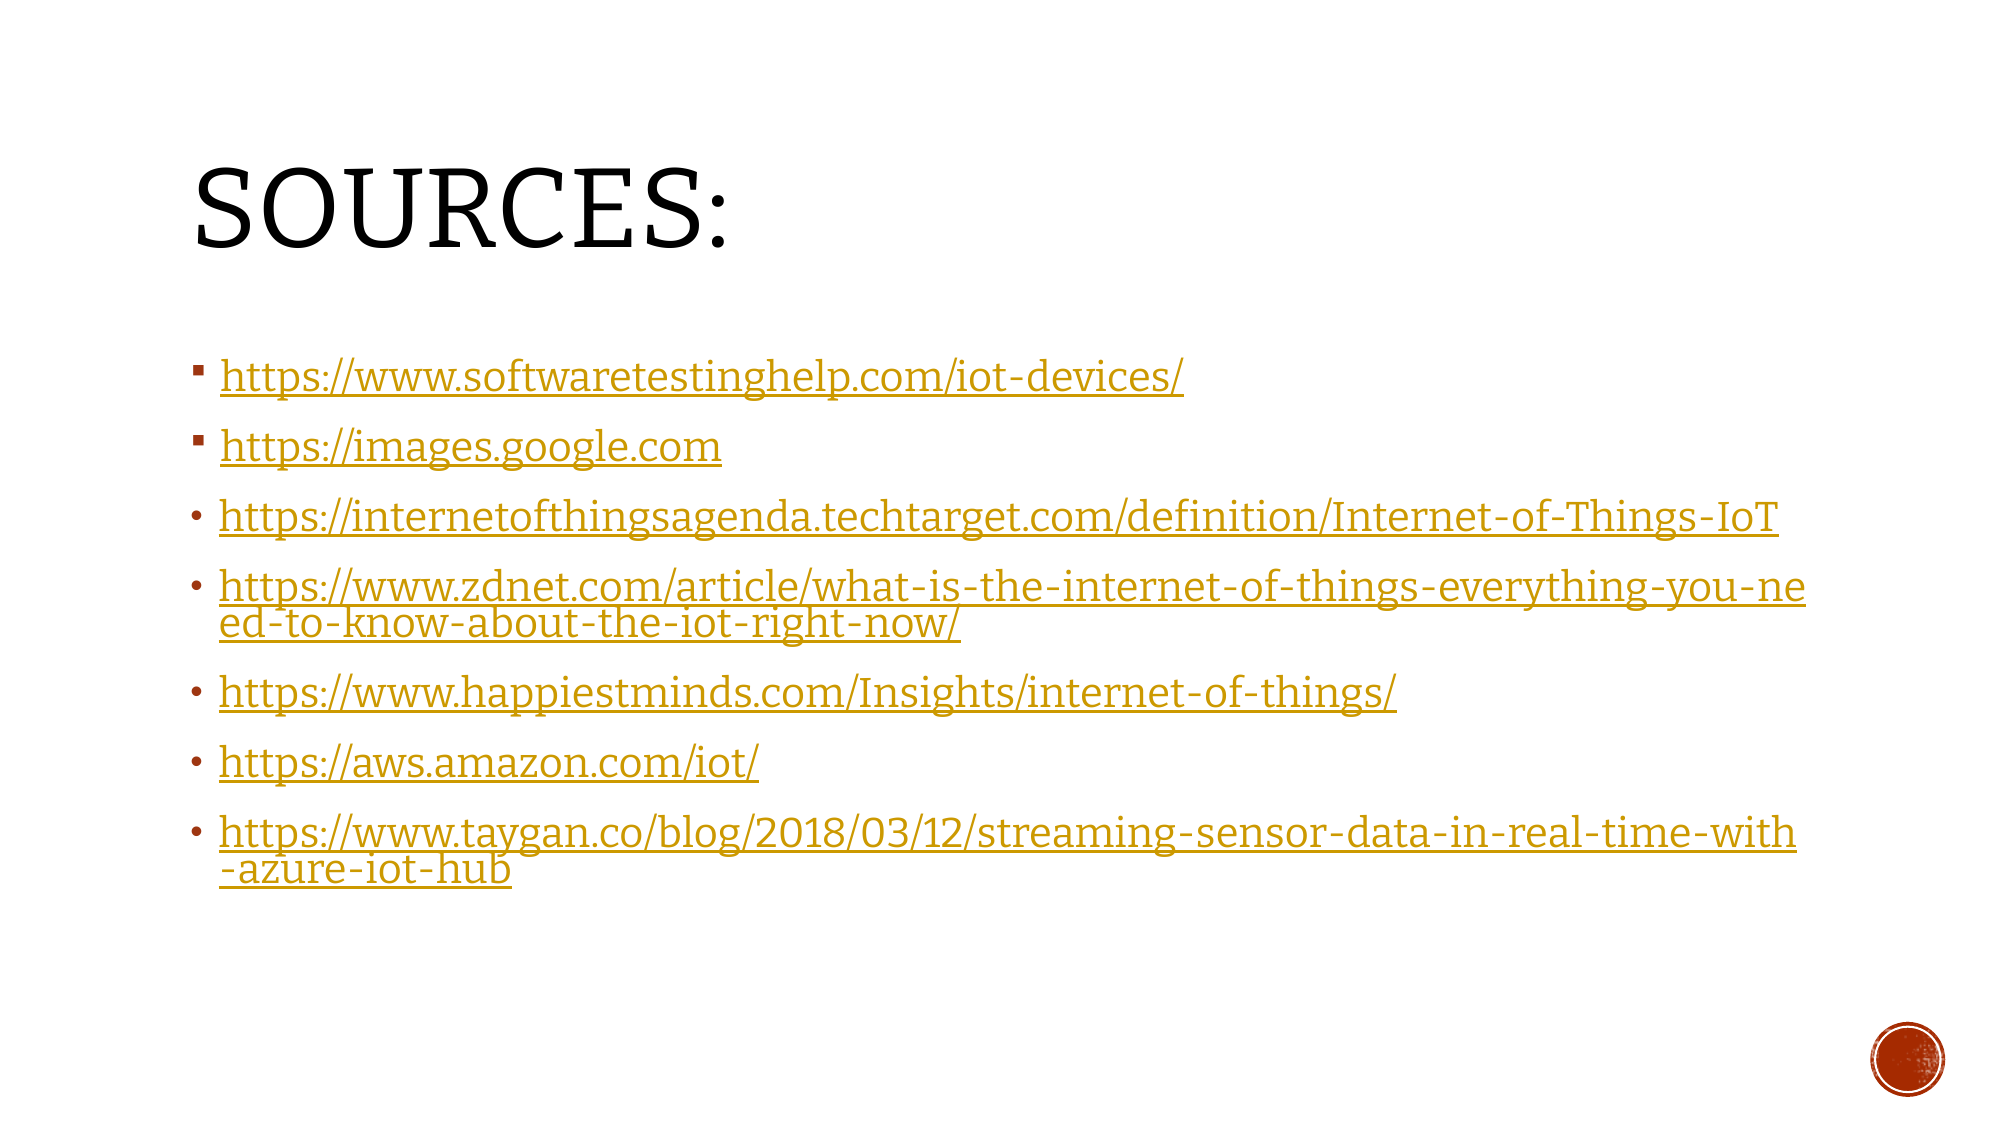

# Sources:
https://www.softwaretestinghelp.com/iot-devices/
https://images.google.com
https://internetofthingsagenda.techtarget.com/definition/Internet-of-Things-IoT
https://www.zdnet.com/article/what-is-the-internet-of-things-everything-you-need-to-know-about-the-iot-right-now/
https://www.happiestminds.com/Insights/internet-of-things/
https://aws.amazon.com/iot/
https://www.taygan.co/blog/2018/03/12/streaming-sensor-data-in-real-time-with-azure-iot-hub